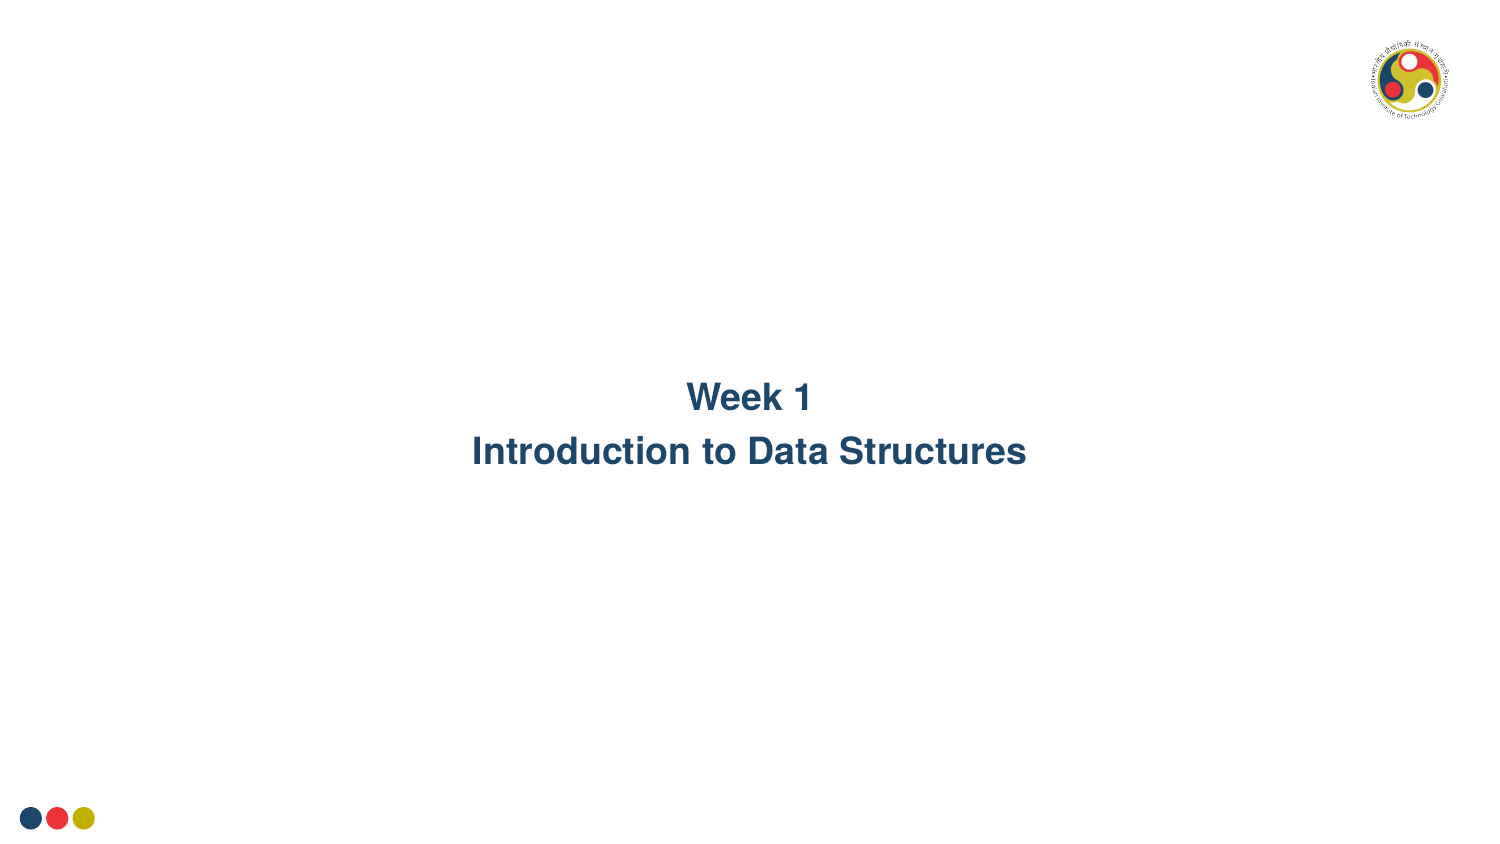

# Week 1
Introduction to Data Structures